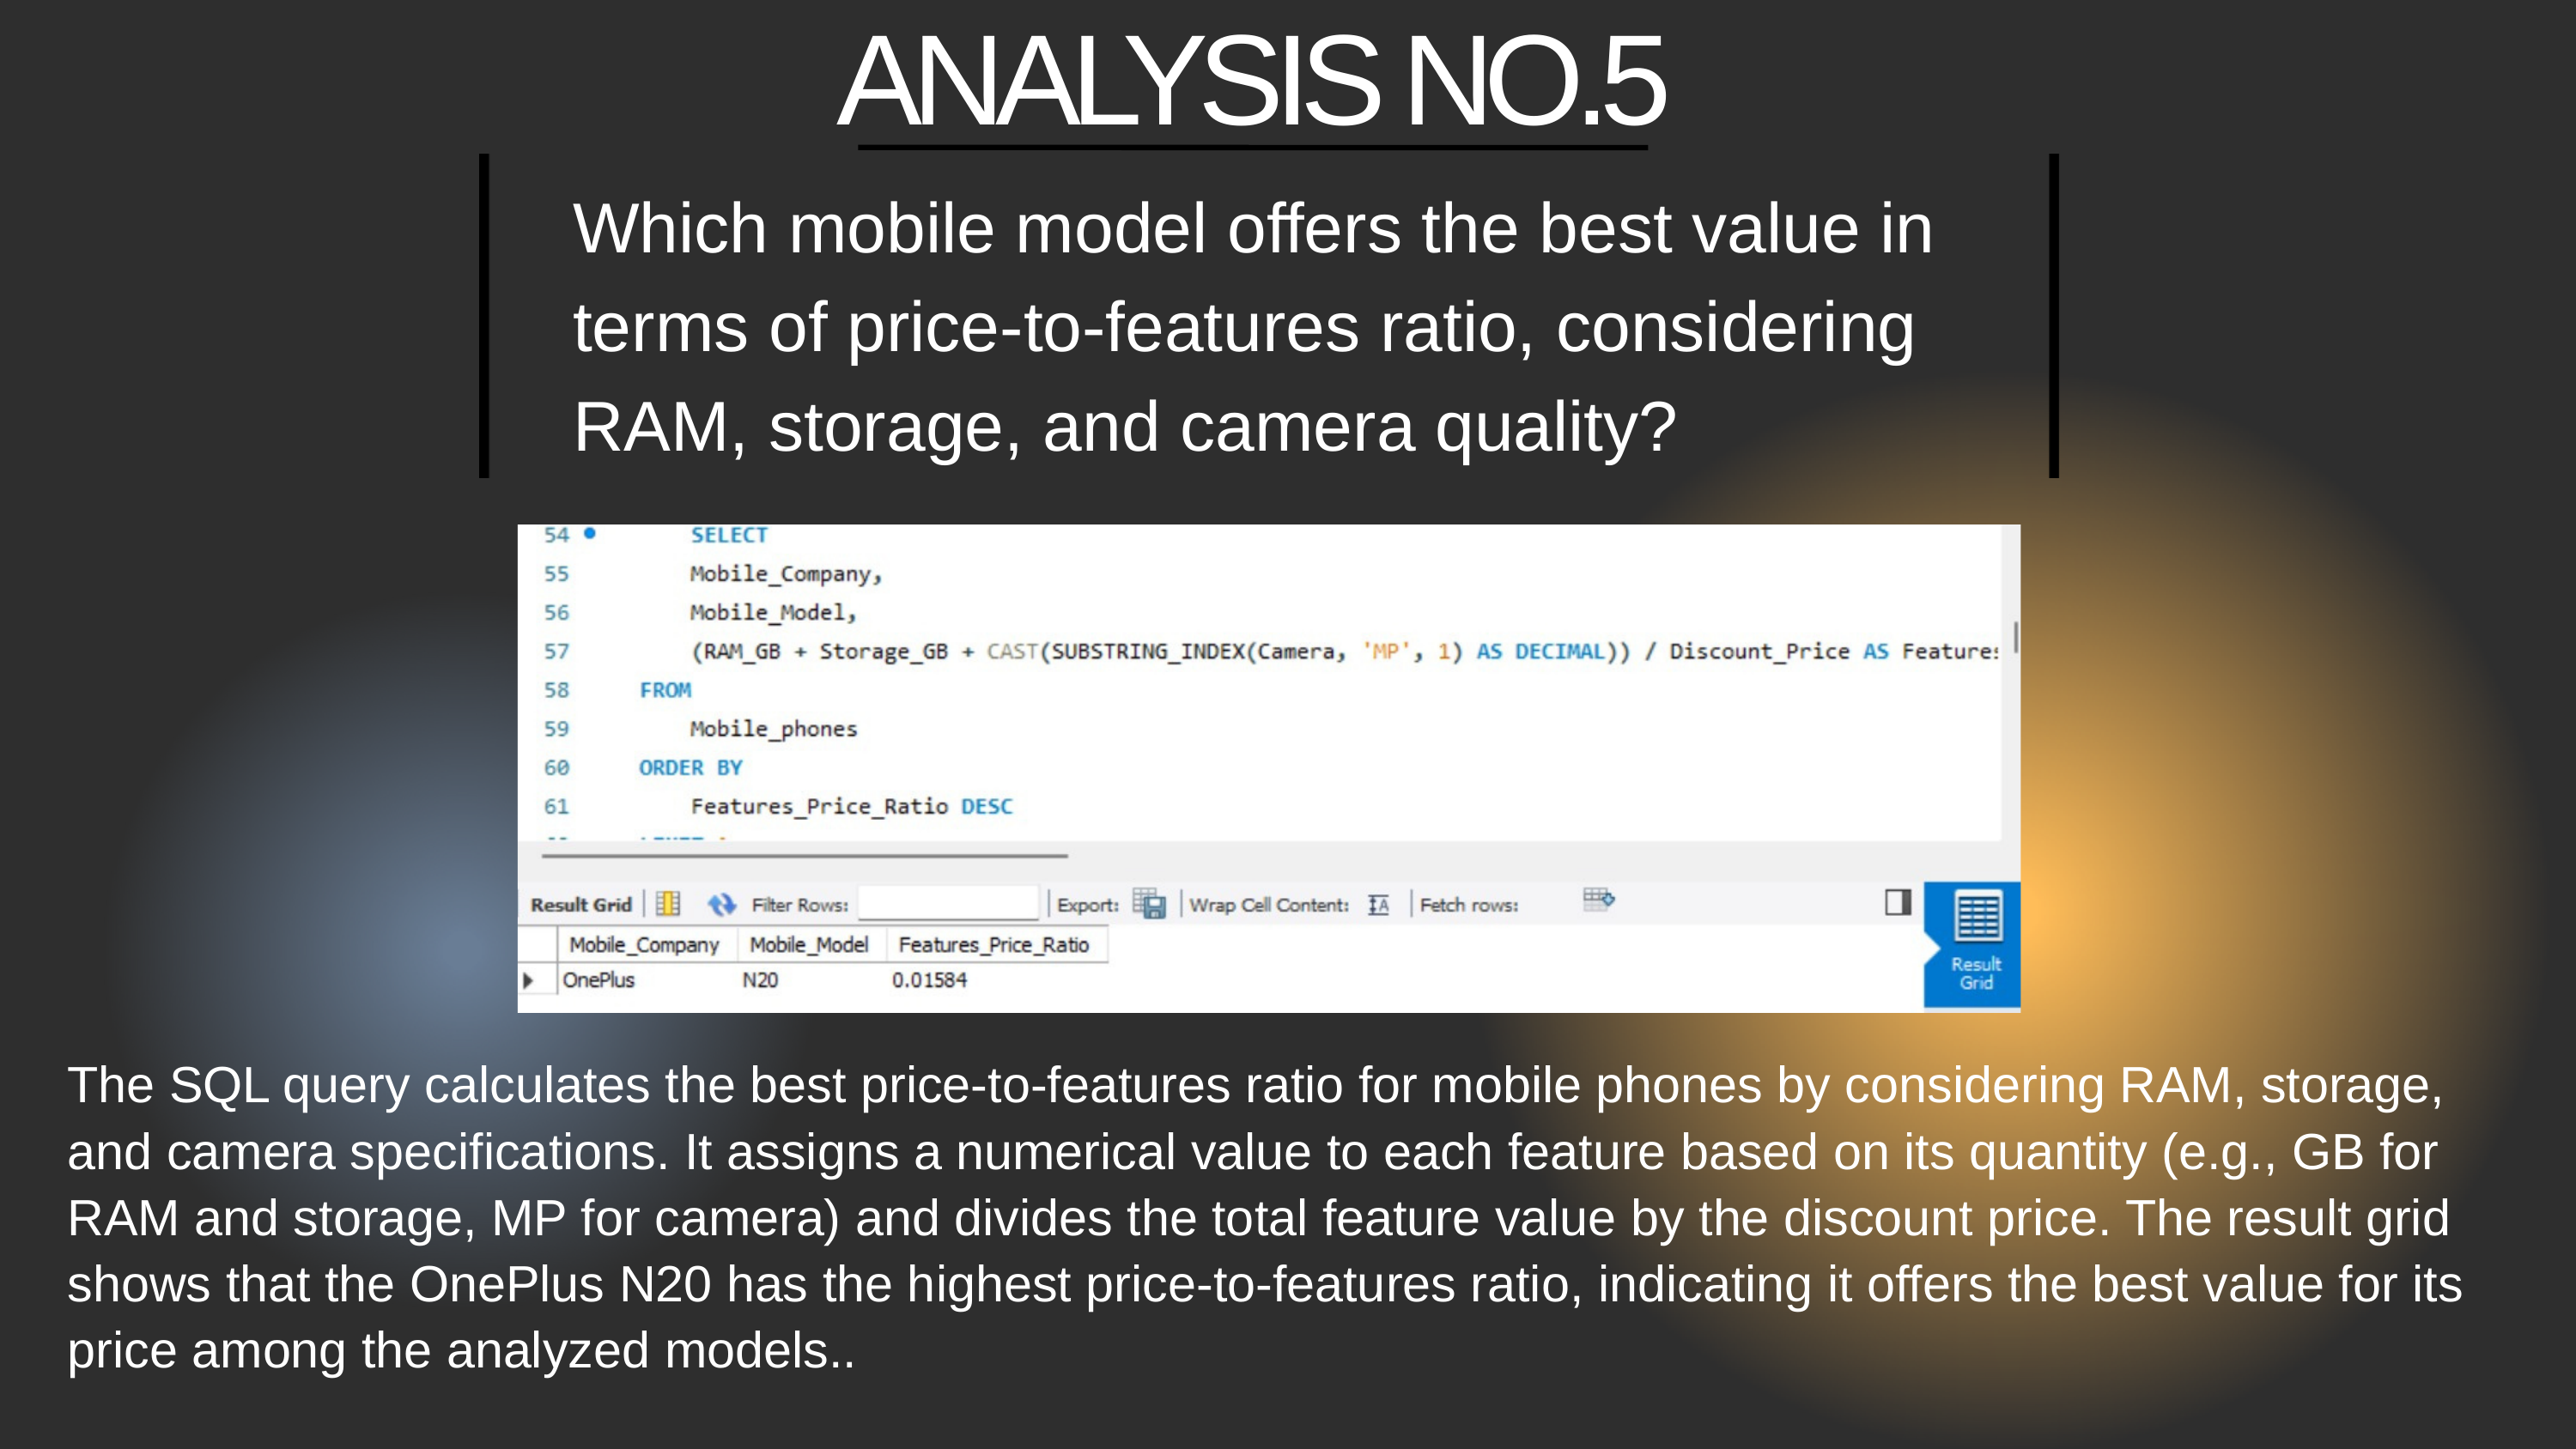

ANALYSIS NO.5

Which mobile model offers the best value in terms of price-to-features ratio, considering RAM, storage, and camera quality?

The SQL query calculates the best price-to-features ratio for mobile phones by considering RAM, storage, and camera specifications. It assigns a numerical value to each feature based on its quantity (e.g., GB for RAM and storage, MP for camera) and divides the total feature value by the discount price. The result grid shows that the OnePlus N20 has the highest price-to-features ratio, indicating it offers the best value for its price among the analyzed models..